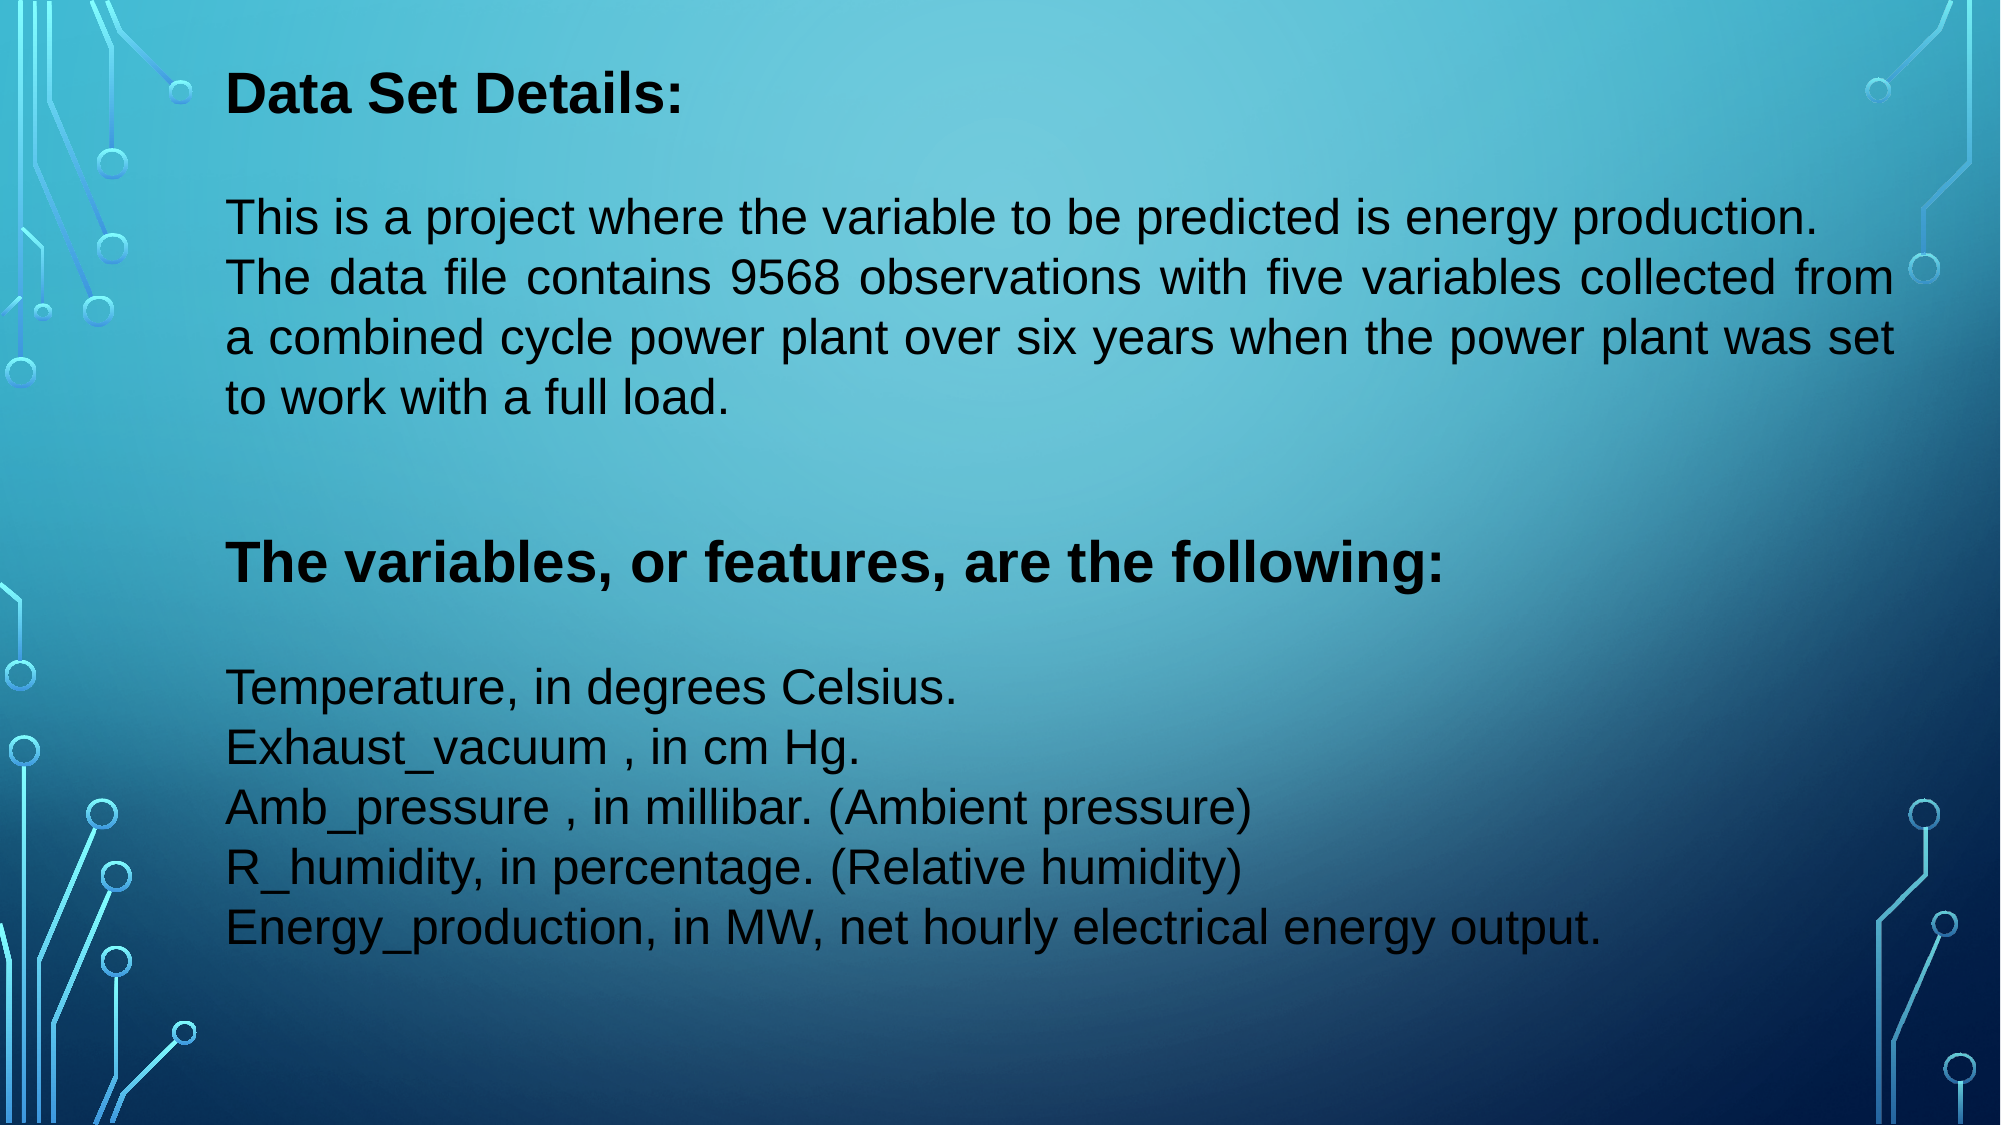

Data Set Details:

This is a project where the variable to be predicted is energy production.
The data file contains 9568 observations with five variables collected from a combined cycle power plant over six years when the power plant was set to work with a full load.

The variables, or features, are the following:

Temperature, in degrees Celsius.
Exhaust_vacuum , in cm Hg.
Amb_pressure , in millibar. (Ambient pressure)
R_humidity, in percentage. (Relative humidity)
Energy_production, in MW, net hourly electrical energy output.